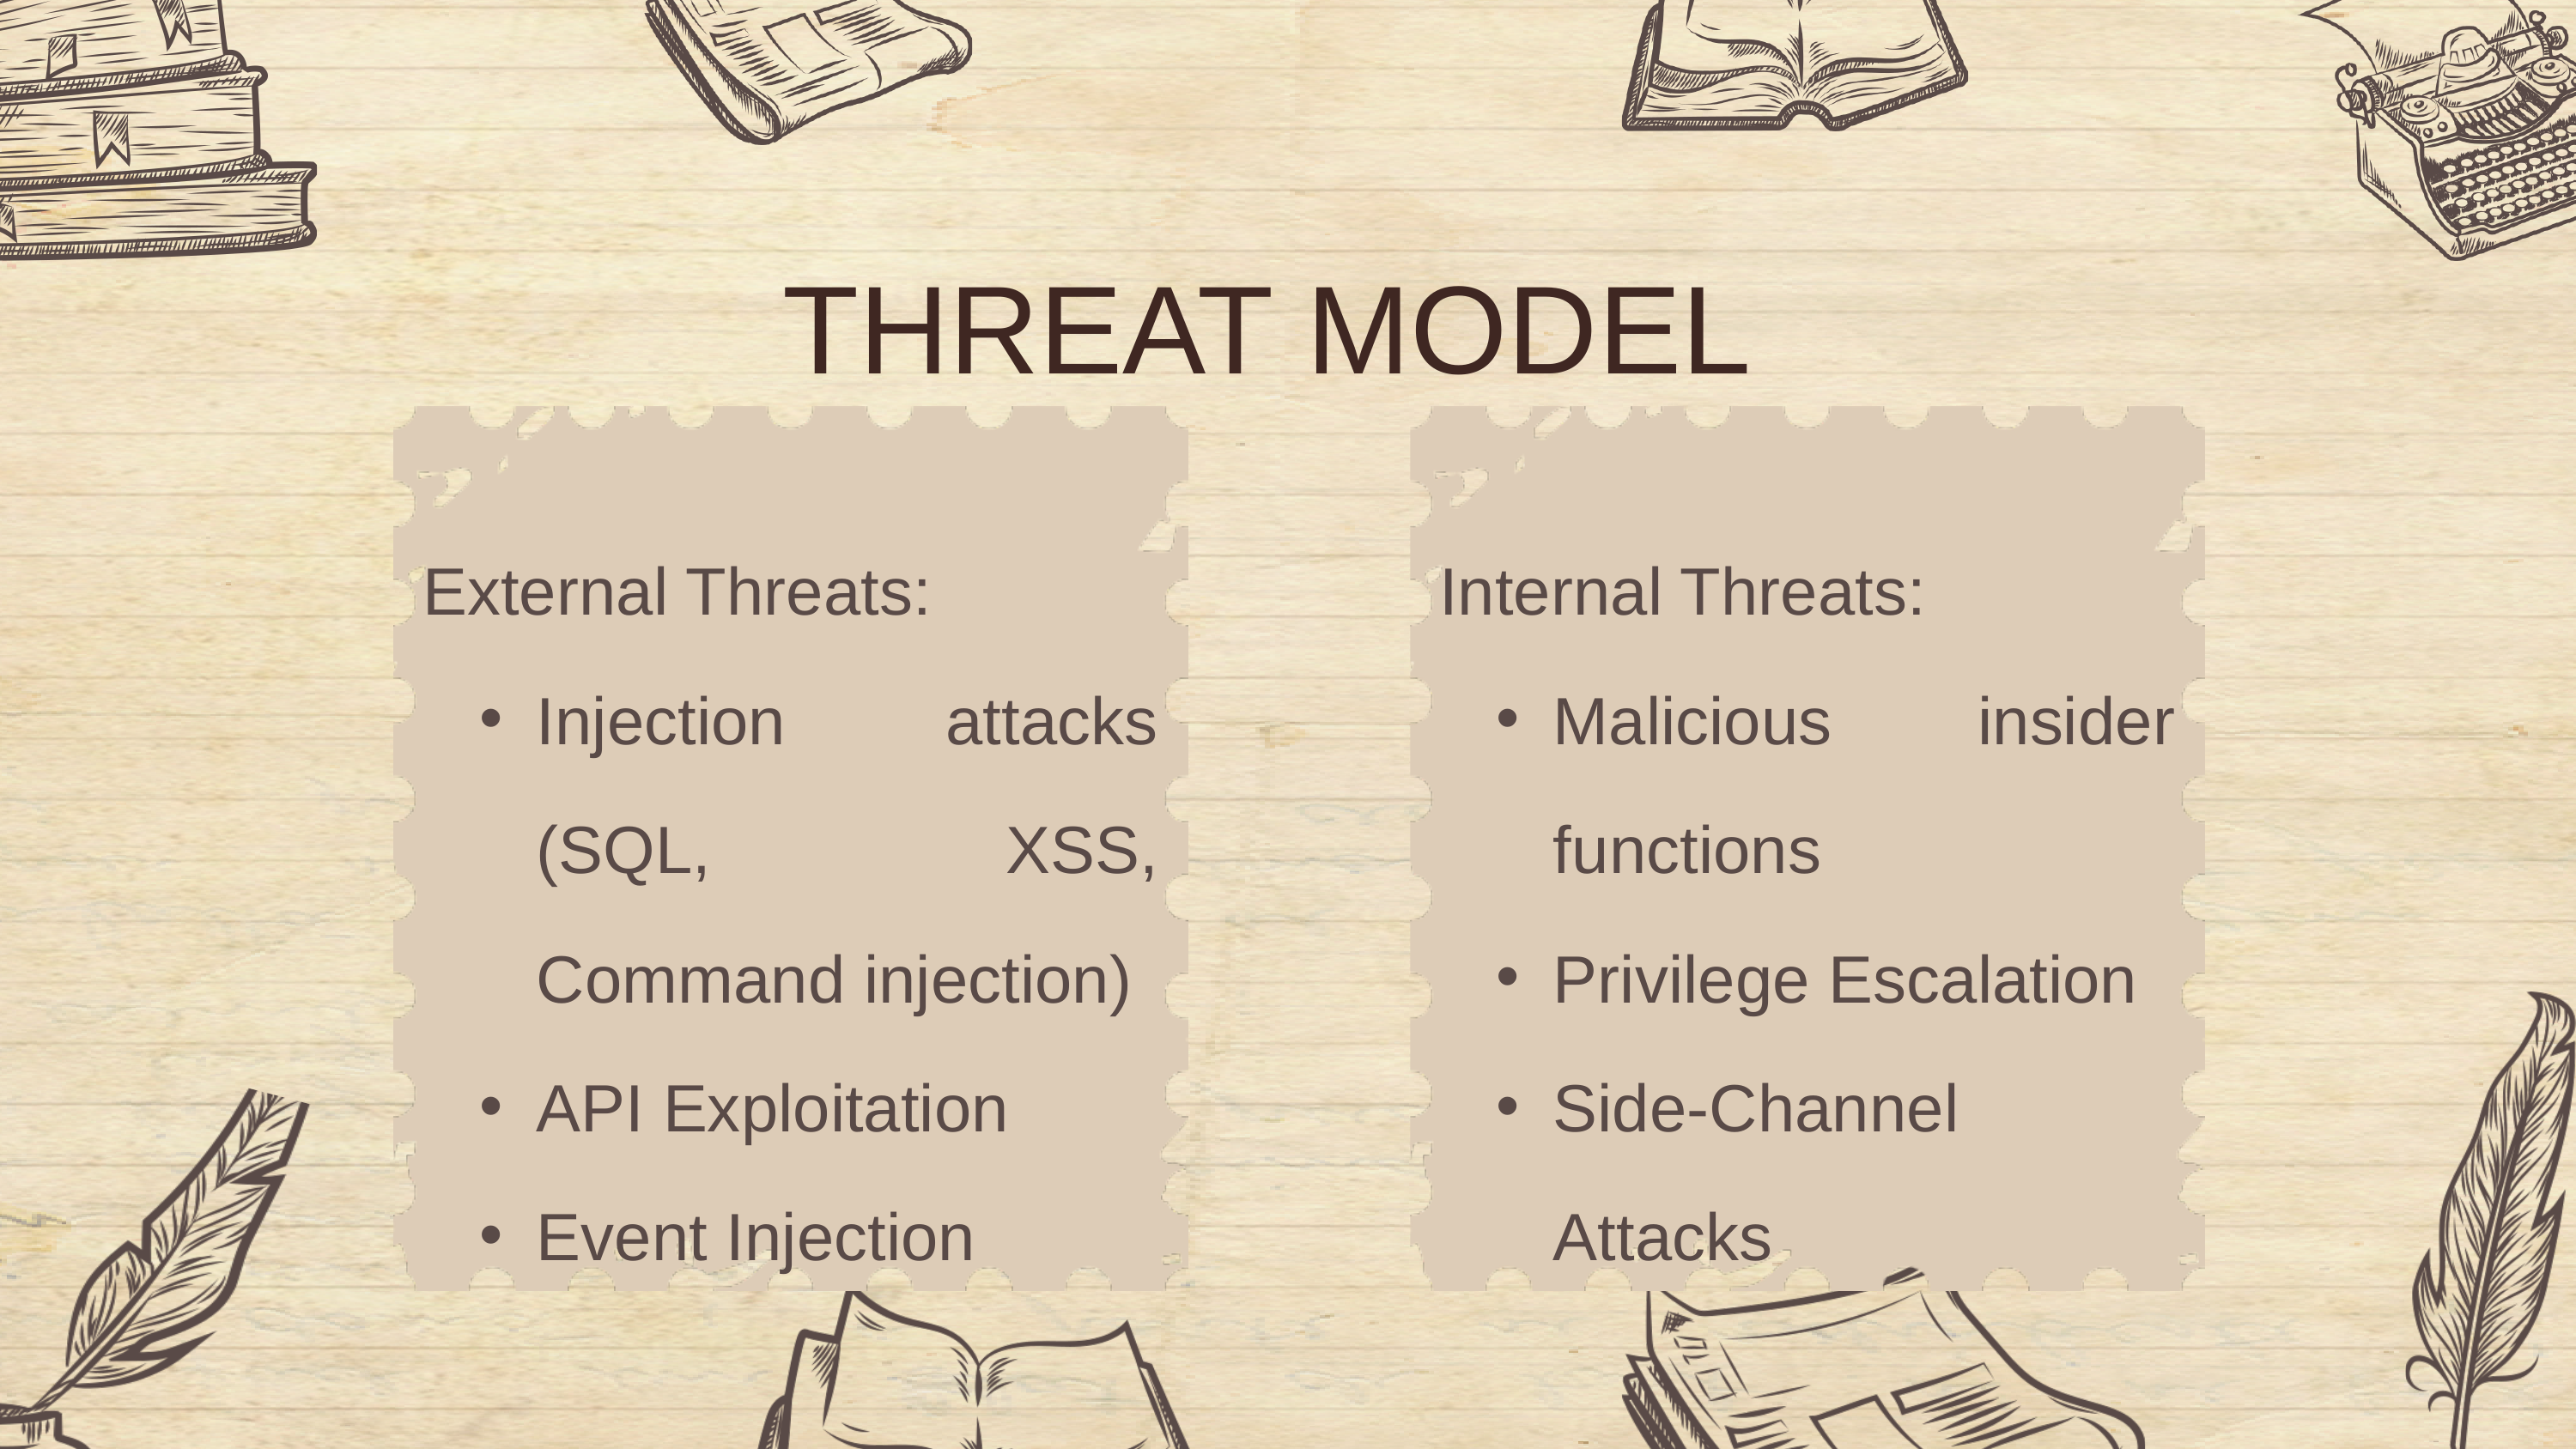

THREAT MODEL

External Threats:
Injection attacks (SQL, XSS, Command injection)
API Exploitation
Event Injection

Internal Threats:
Malicious insider functions
Privilege Escalation
Side-Channel Attacks